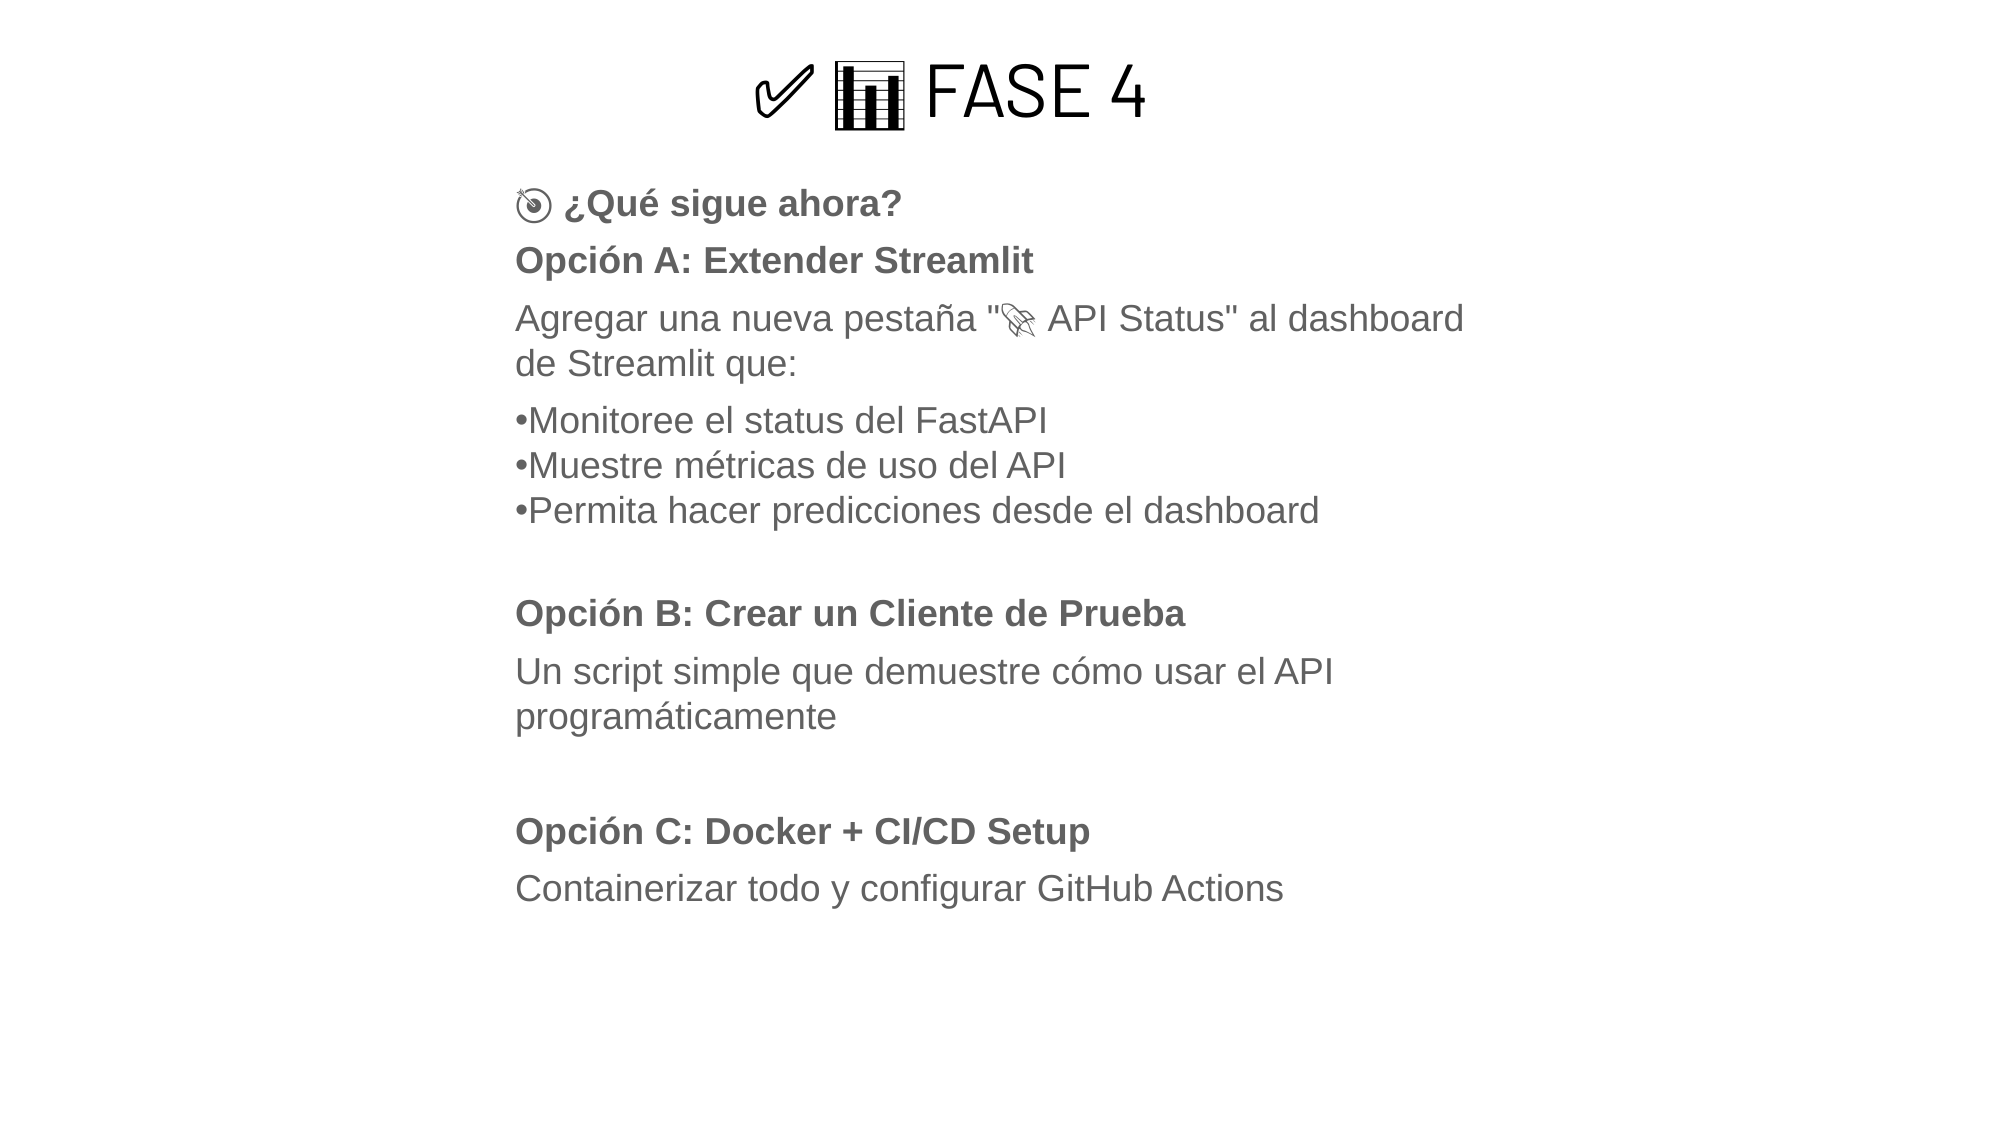

# ✅ 📊 FASE 4
🎯 ¿Qué sigue ahora?
Opción A: Extender Streamlit
Agregar una nueva pestaña "🚀 API Status" al dashboard de Streamlit que:
Monitoree el status del FastAPI
Muestre métricas de uso del API
Permita hacer predicciones desde el dashboard

Opción B: Crear un Cliente de Prueba
Un script simple que demuestre cómo usar el API programáticamente

Opción C: Docker + CI/CD Setup
Containerizar todo y configurar GitHub Actions